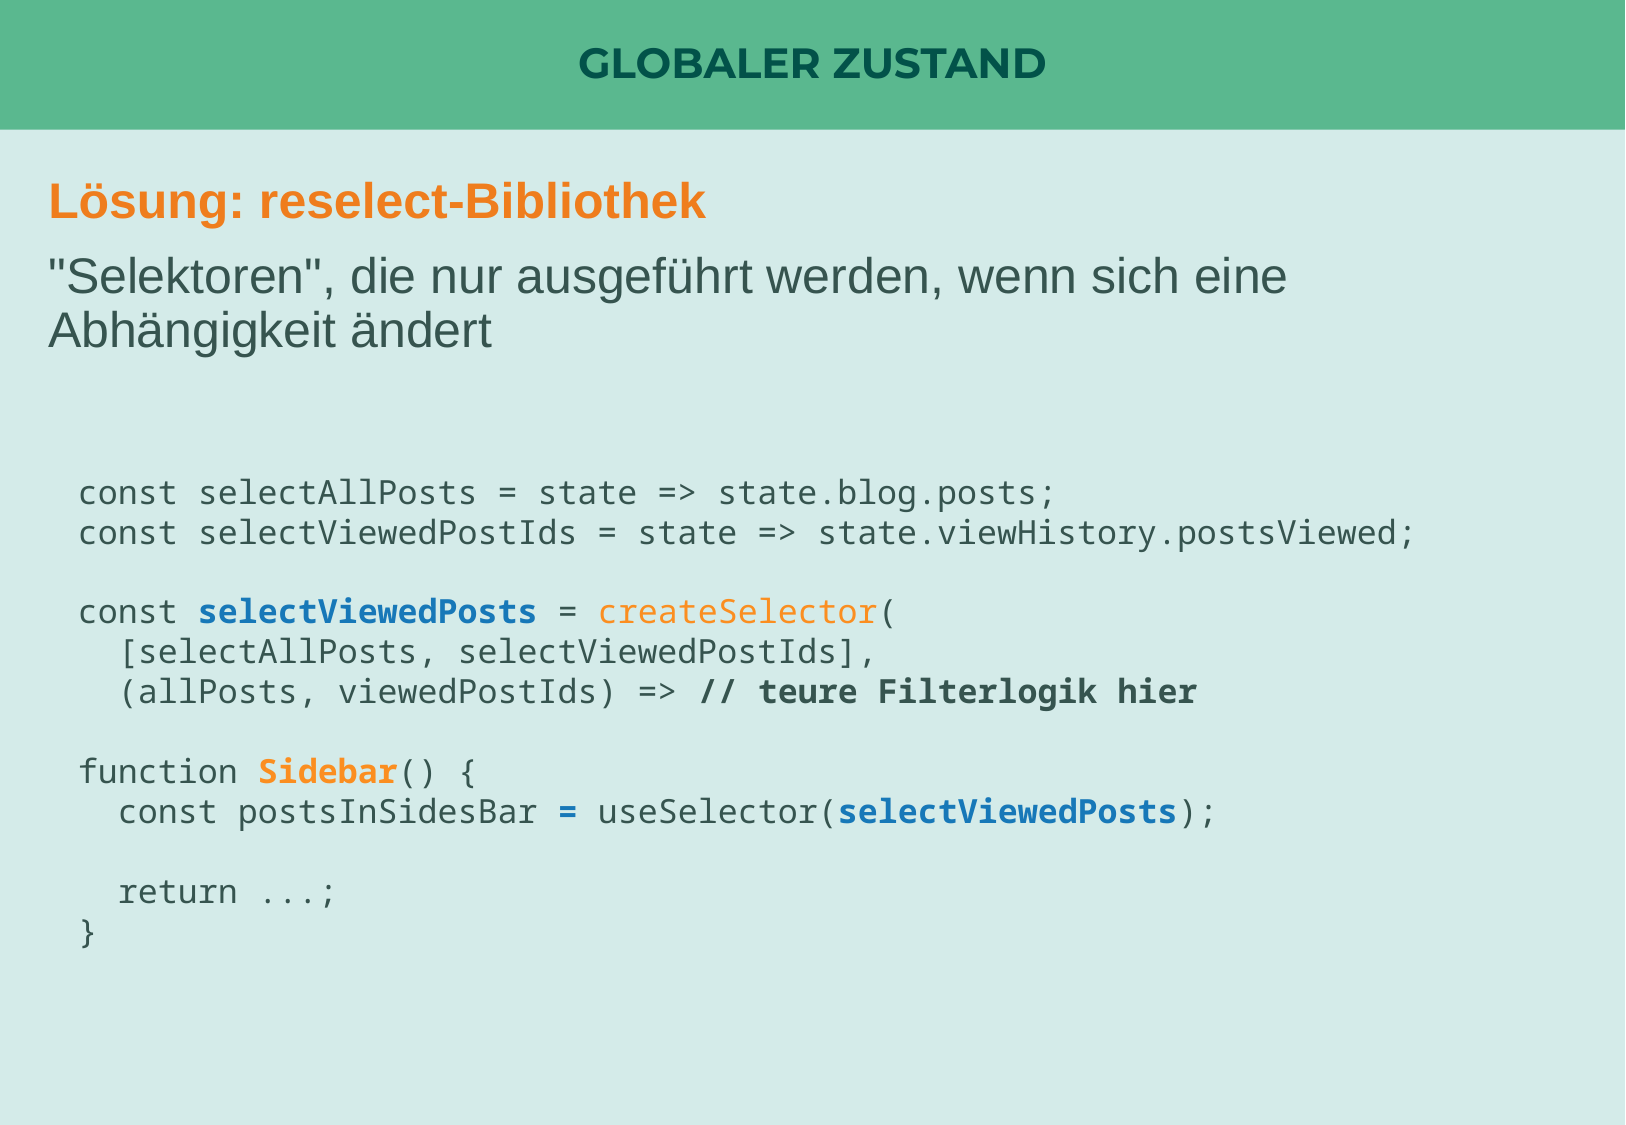

# Globaler Zustand
Lösung: reselect-Bibliothek
"Selektoren", die nur ausgeführt werden, wenn sich eine Abhängigkeit ändert
const selectAllPosts = state => state.blog.posts;
const selectViewedPostIds = state => state.viewHistory.postsViewed;

const selectViewedPosts = createSelector(
  [selectAllPosts, selectViewedPostIds],
  (allPosts, viewedPostIds) => // teure Filterlogik hier

function Sidebar() {
  const postsInSidesBar = useSelector(selectViewedPosts);

  return ...;
}

Beispiel: ChatPage oder Tabs

Beispiel: UserStatsPage für fetch ?